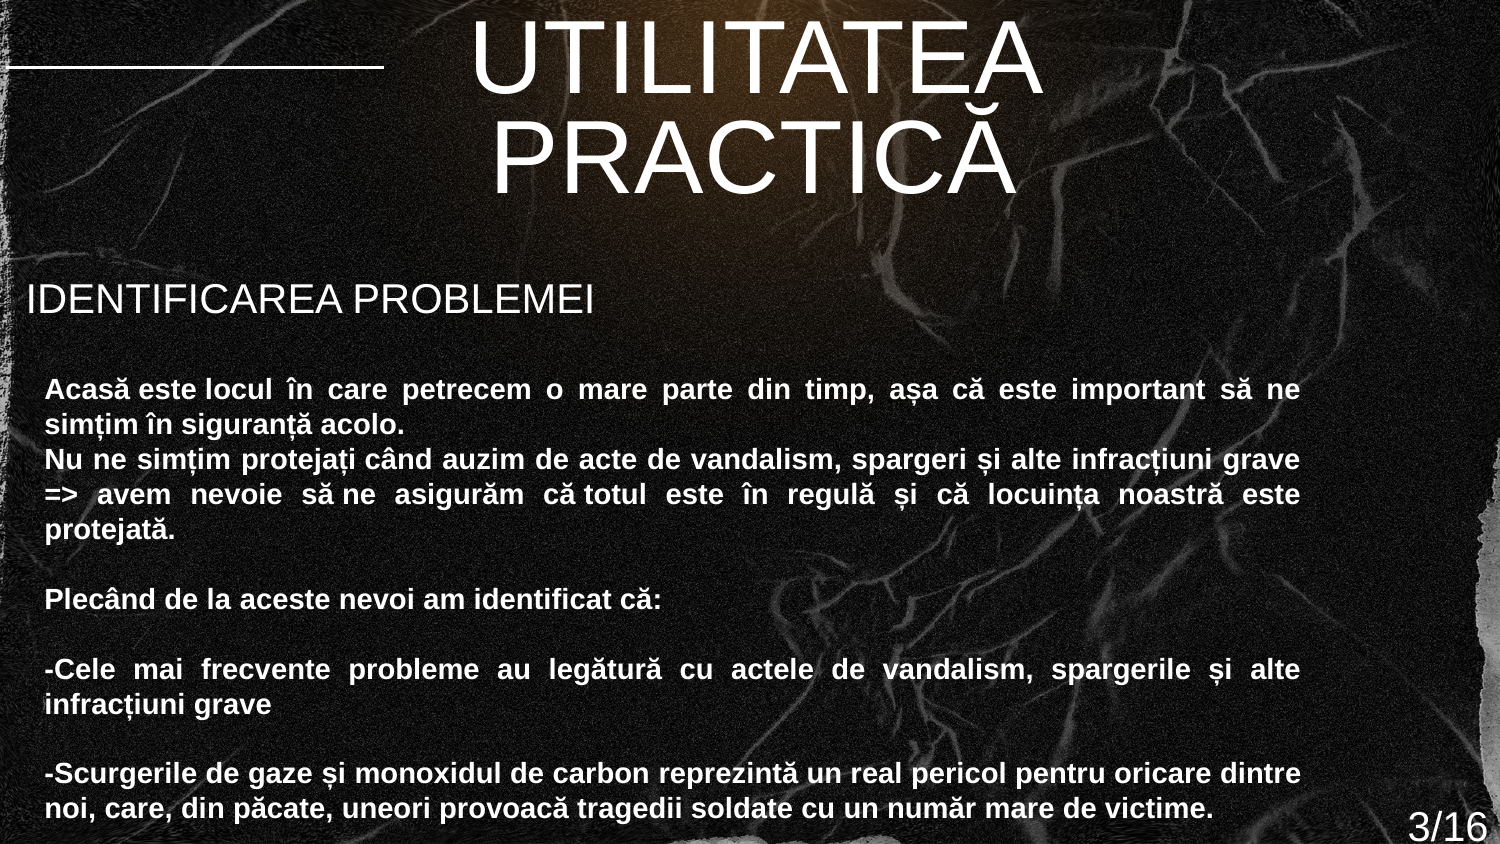

# UTILITATEA PRACTICĂ
IDENTIFICAREA PROBLEMEI
Acasă este locul în care petrecem o mare parte din timp, așa că este important să ne simțim în siguranță acolo.
Nu ne simțim protejați când auzim de acte de vandalism, spargeri și alte infracțiuni grave => avem nevoie să ne asigurăm că totul este în regulă și că locuința noastră este protejată.

Plecând de la aceste nevoi am identificat că:

-Cele mai frecvente probleme au legătură cu actele de vandalism, spargerile și alte infracțiuni grave

-Scurgerile de gaze și monoxidul de carbon reprezintă un real pericol pentru oricare dintre noi, care, din păcate, uneori provoacă tragedii soldate cu un număr mare de victime.
3/16